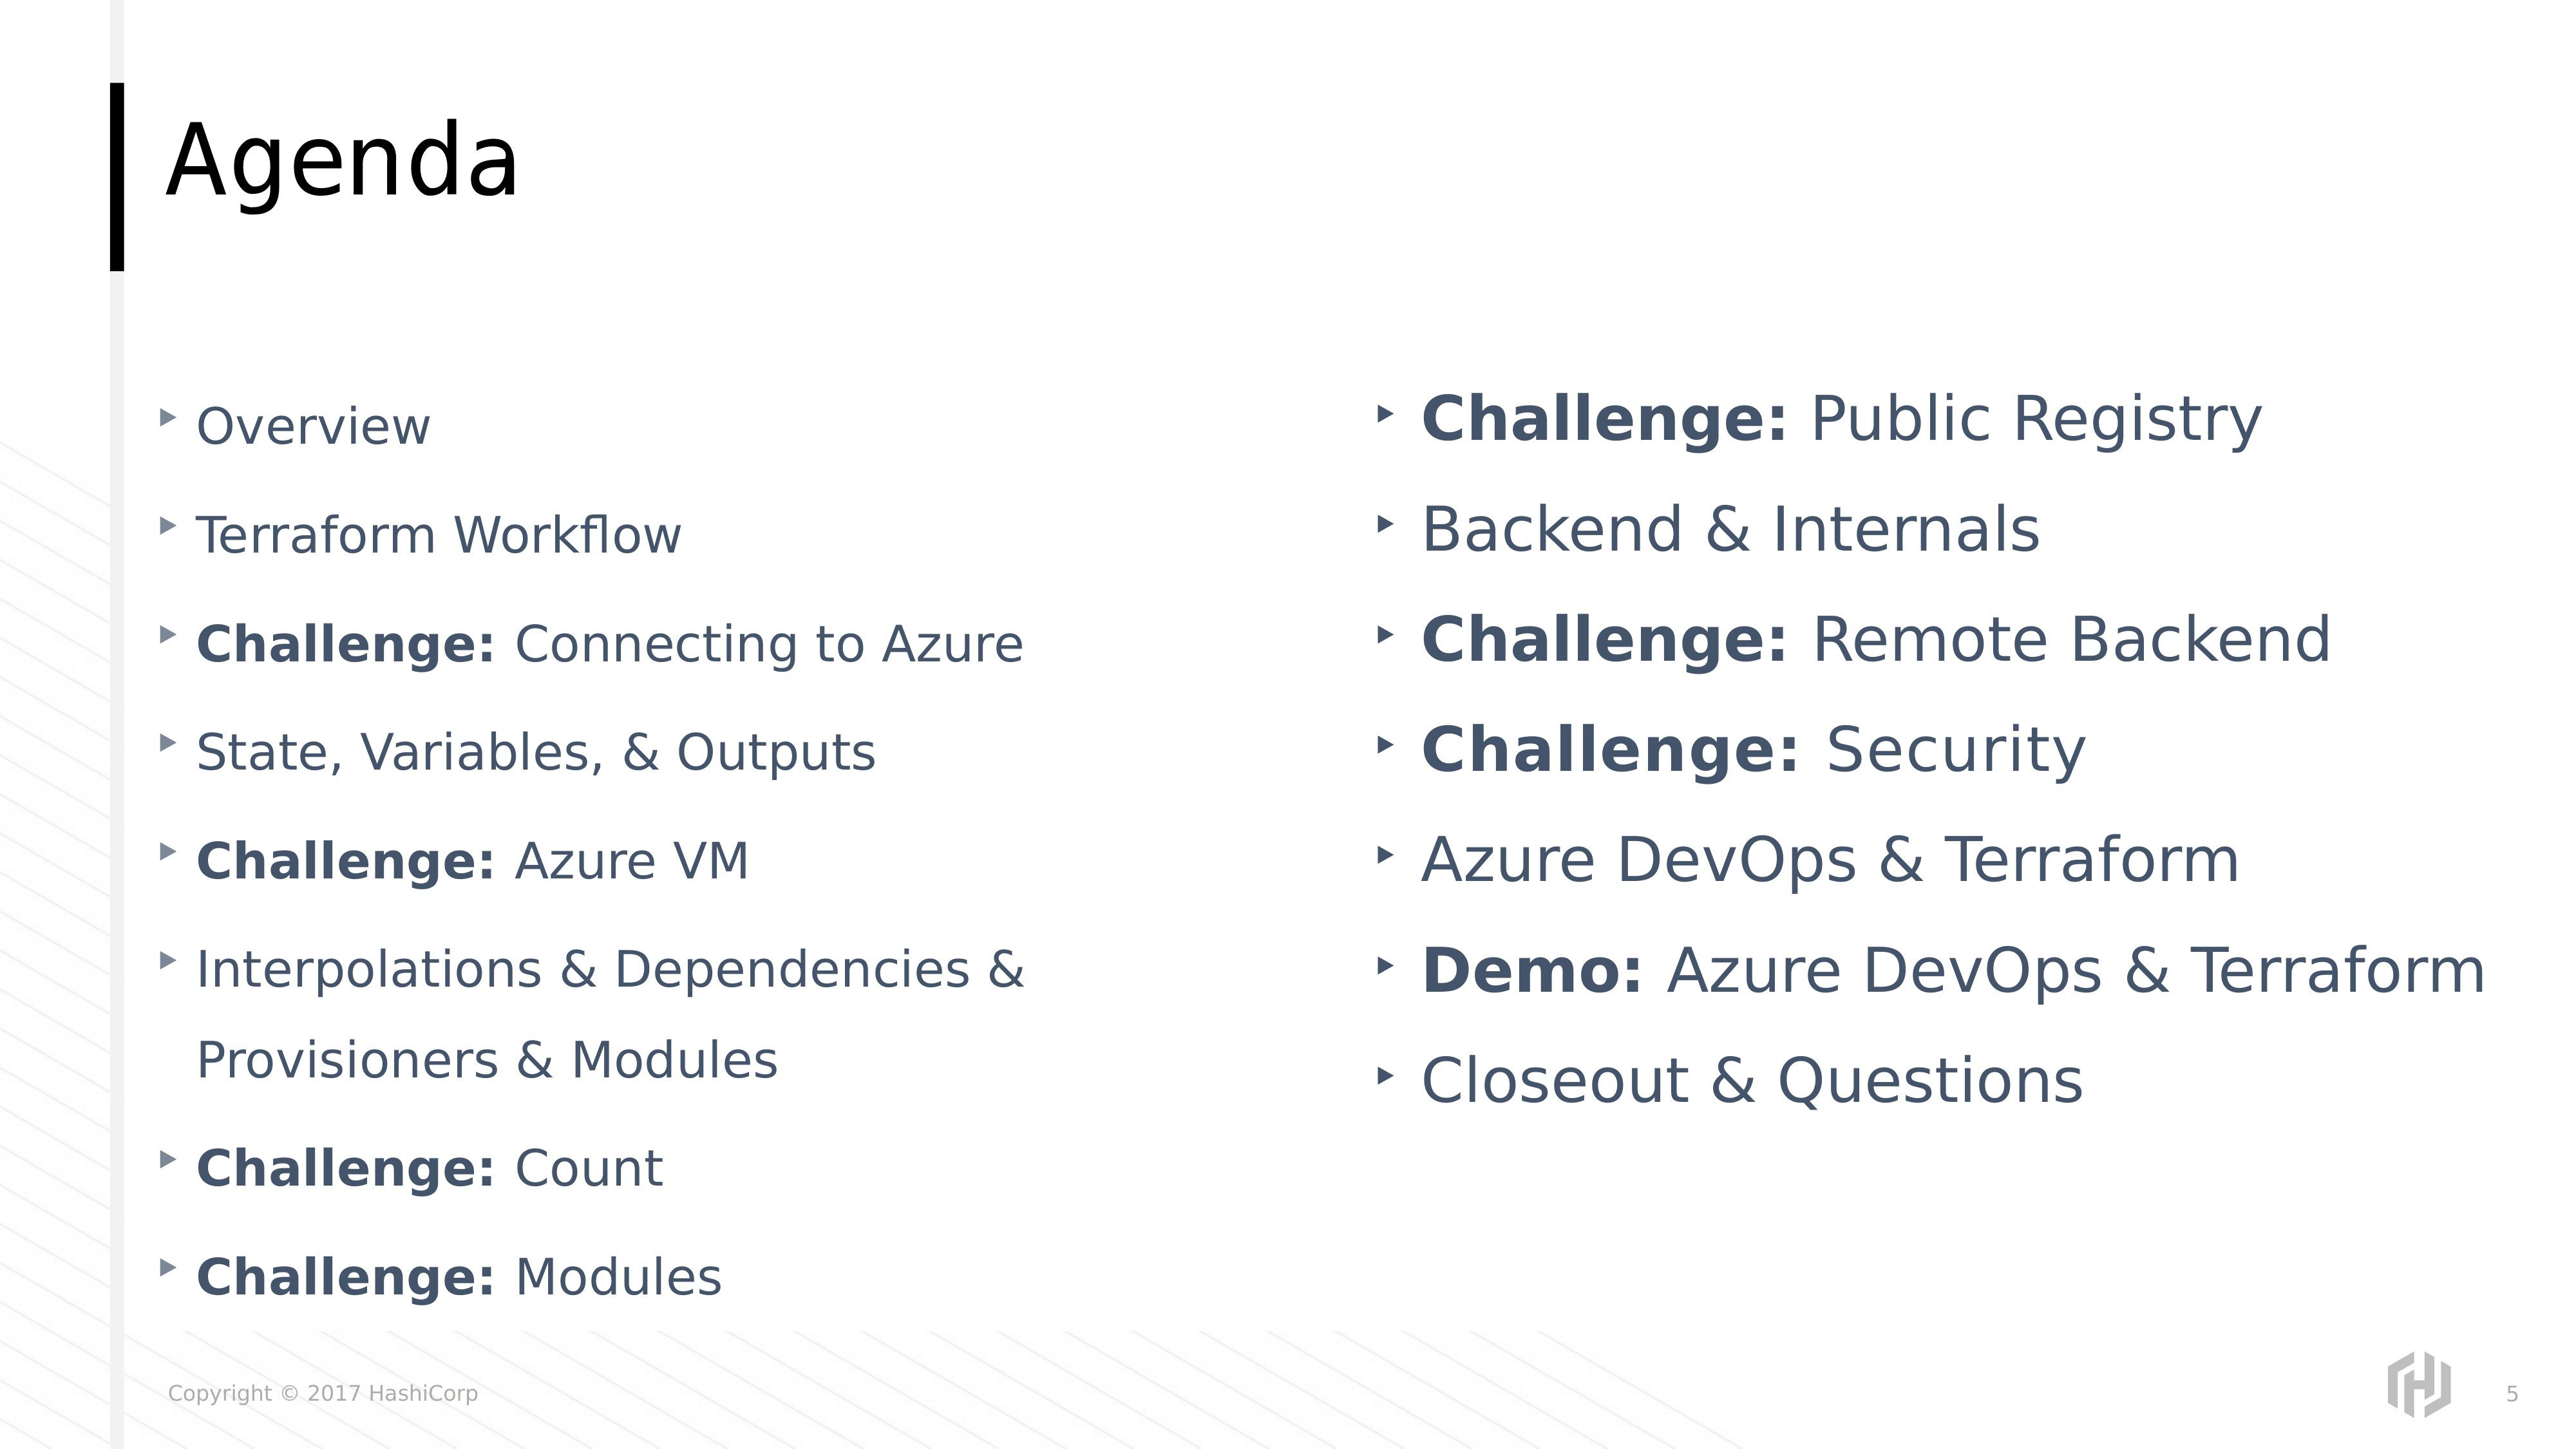

# Agenda
Overview
Terraform Workflow
Challenge: Connecting to Azure
State, Variables, & Outputs
Challenge: Azure VM
Interpolations & Dependencies & Provisioners & Modules
Challenge: Count
Challenge: Modules
Challenge: Public Registry
Backend & Internals
Challenge: Remote Backend
Challenge: Security
Azure DevOps & Terraform
Demo: Azure DevOps & Terraform
Closeout & Questions
5